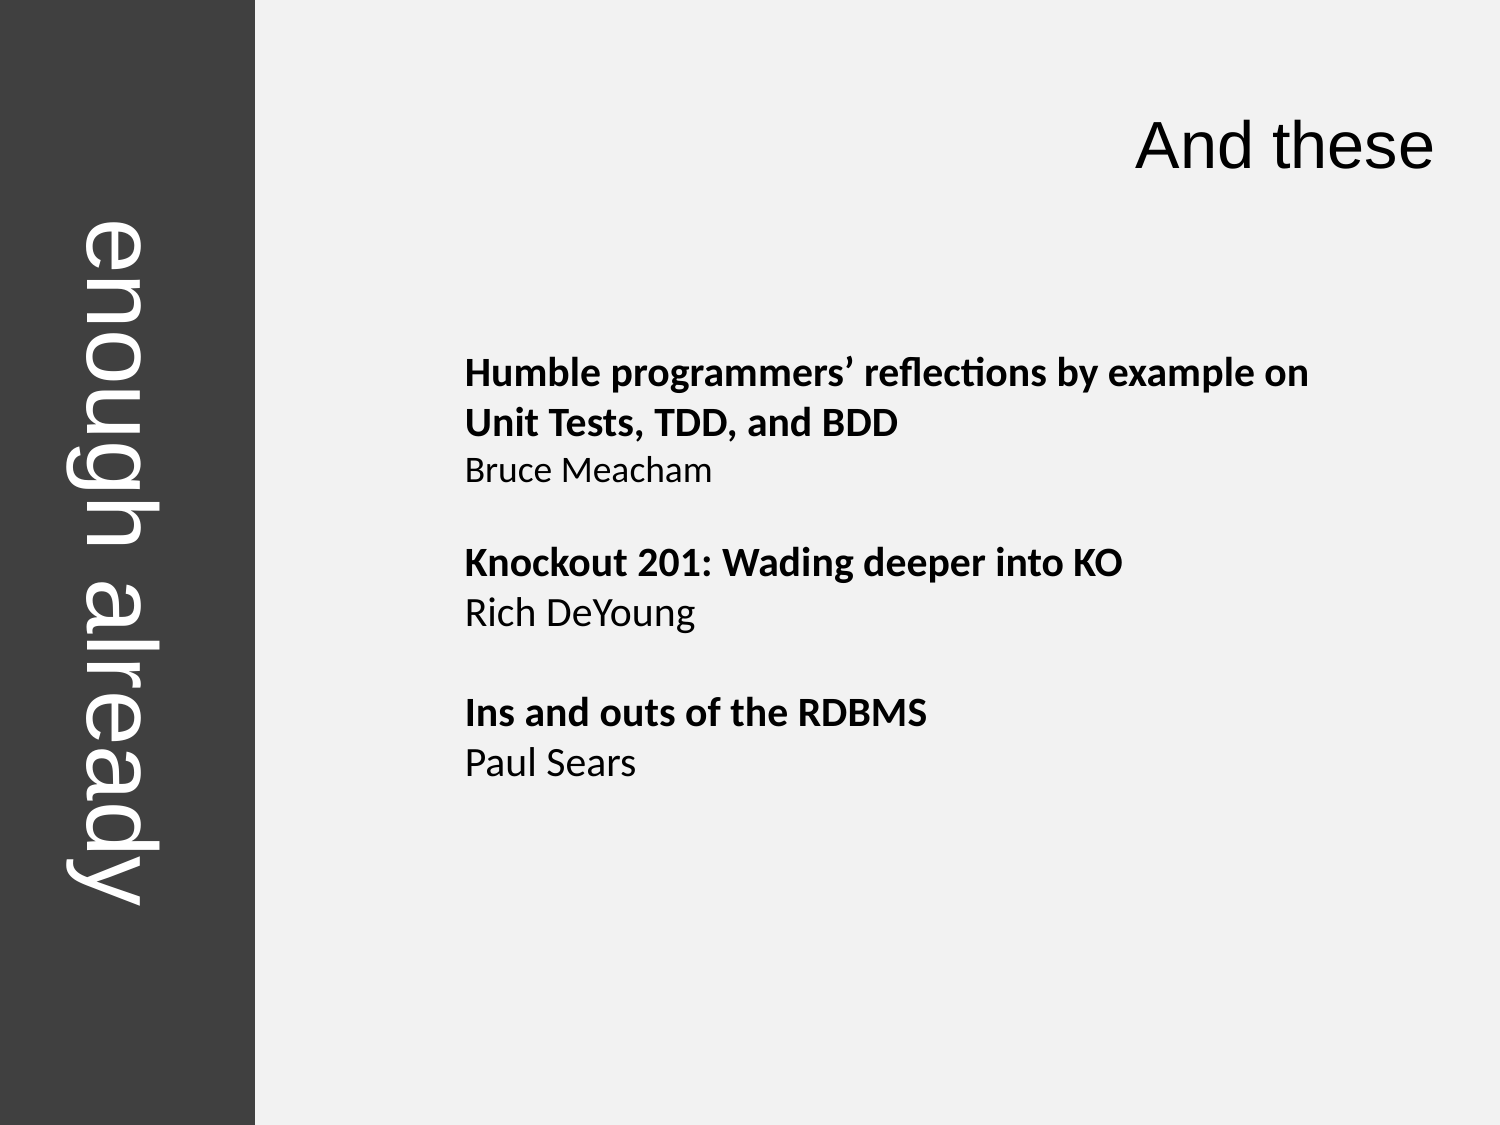

And these
Humble programmers’ reflections by example on Unit Tests, TDD, and BDD
Bruce Meacham

Knockout 201: Wading deeper into KO
Rich DeYoung

Ins and outs of the RDBMS
Paul Sears